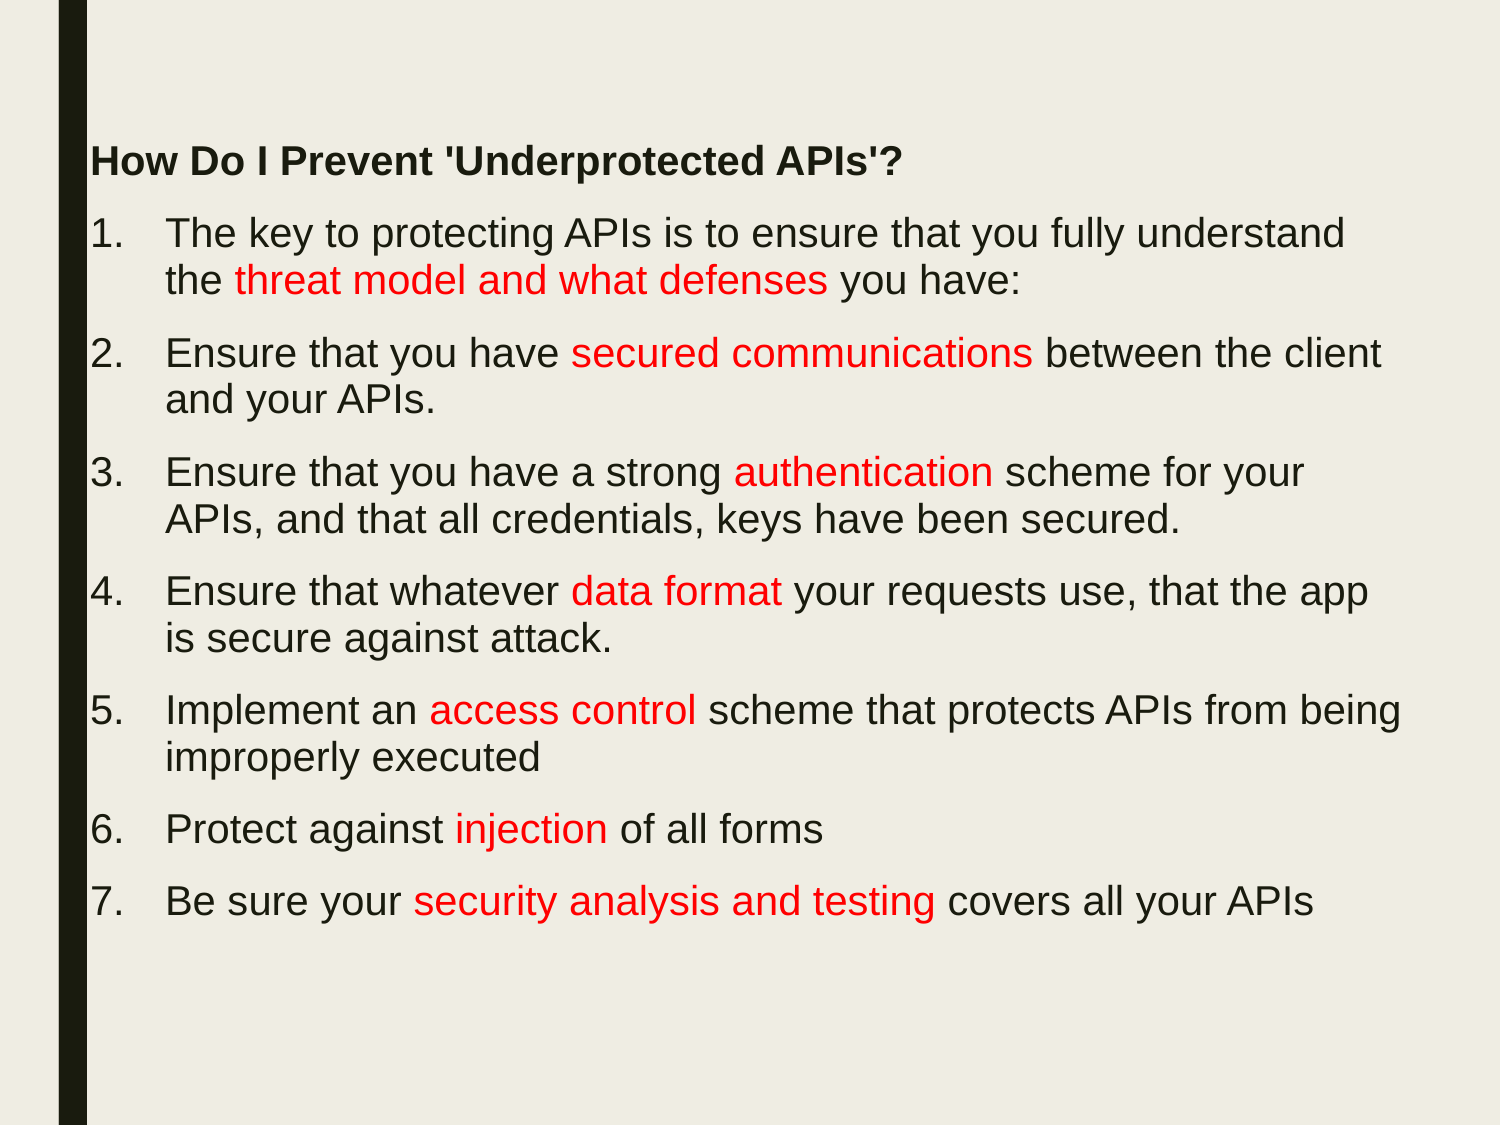

How Do I Prevent 'Underprotected APIs'?
The key to protecting APIs is to ensure that you fully understand the threat model and what defenses you have:
Ensure that you have secured communications between the client and your APIs.
Ensure that you have a strong authentication scheme for your APIs, and that all credentials, keys have been secured.
Ensure that whatever data format your requests use, that the app is secure against attack.
Implement an access control scheme that protects APIs from being improperly executed
Protect against injection of all forms
Be sure your security analysis and testing covers all your APIs